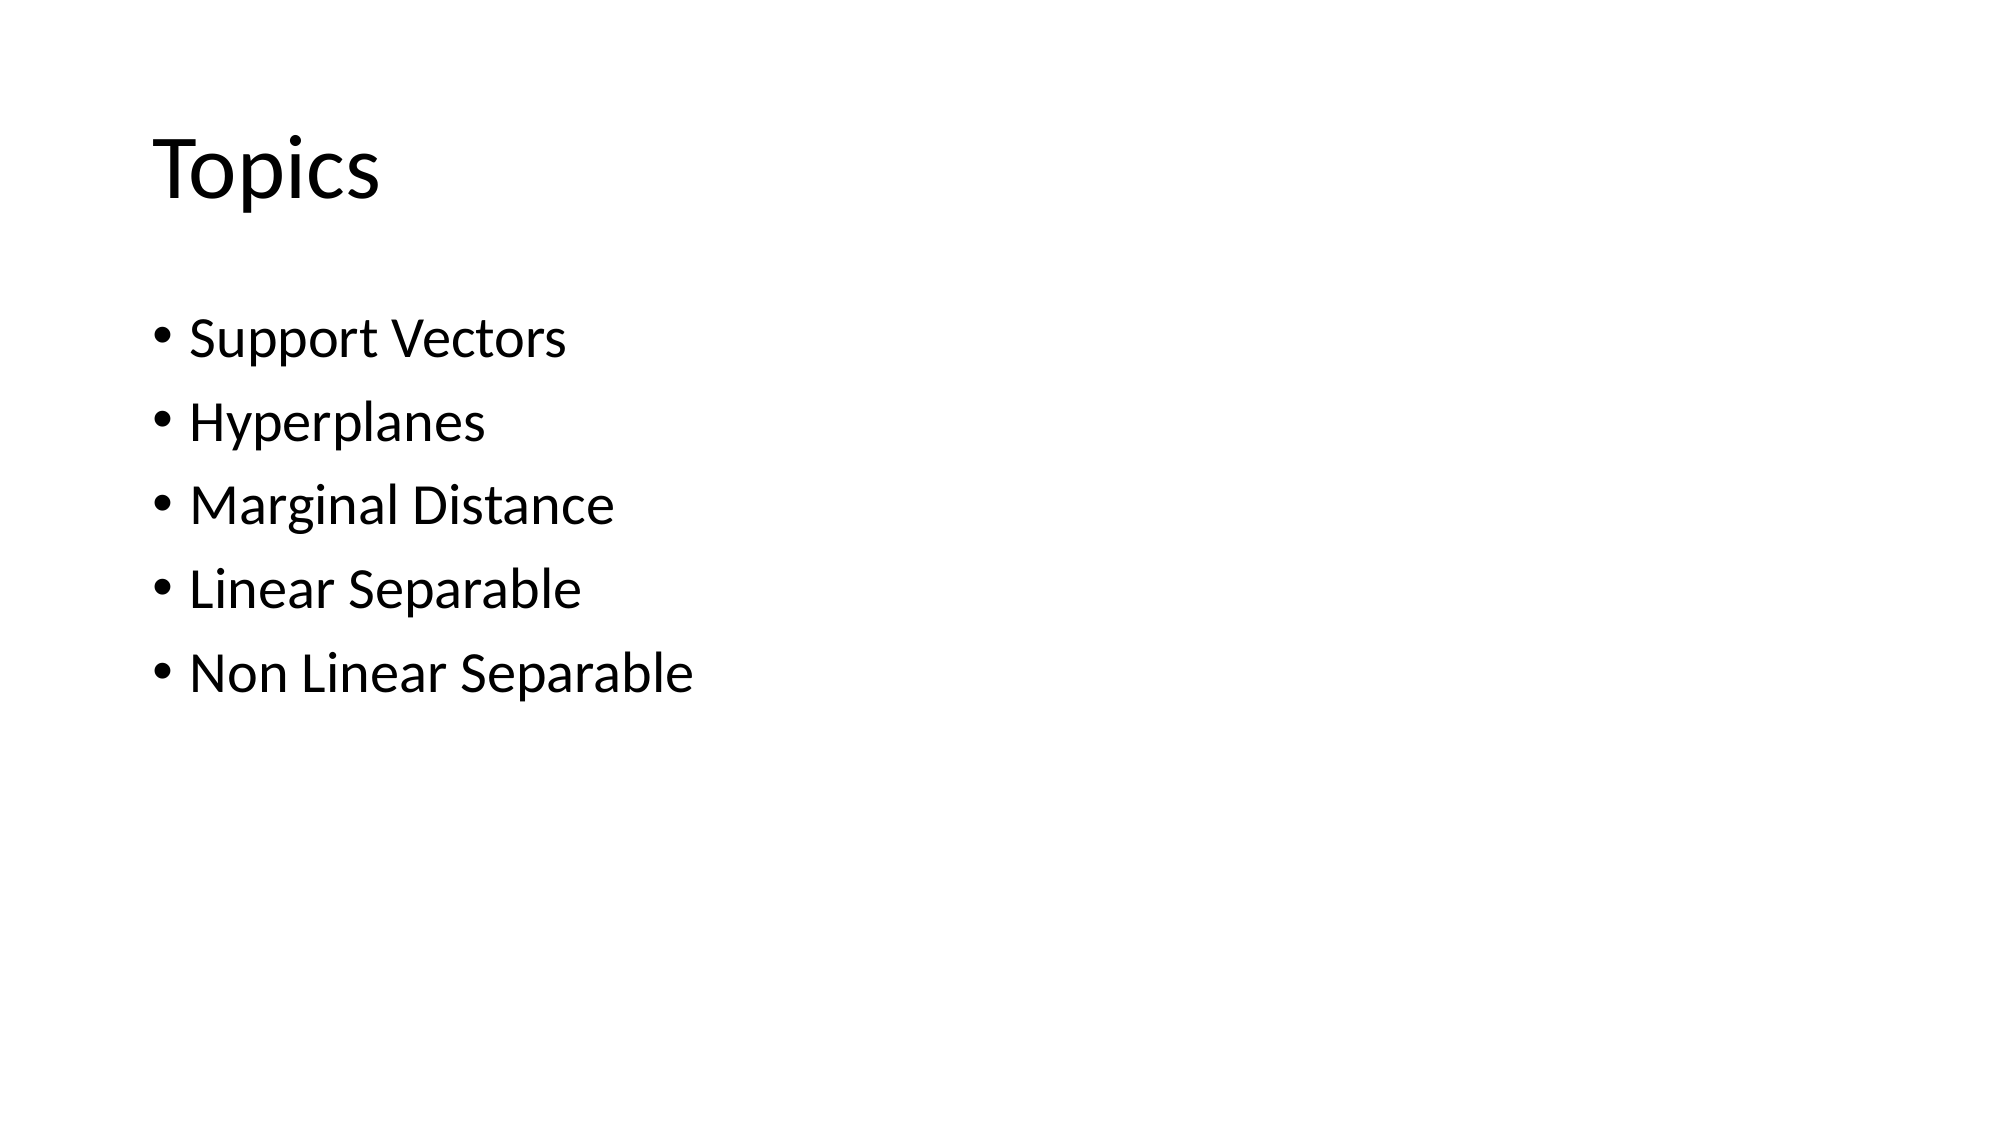

# Topics
Support Vectors
Hyperplanes
Marginal Distance
Linear Separable
Non Linear Separable